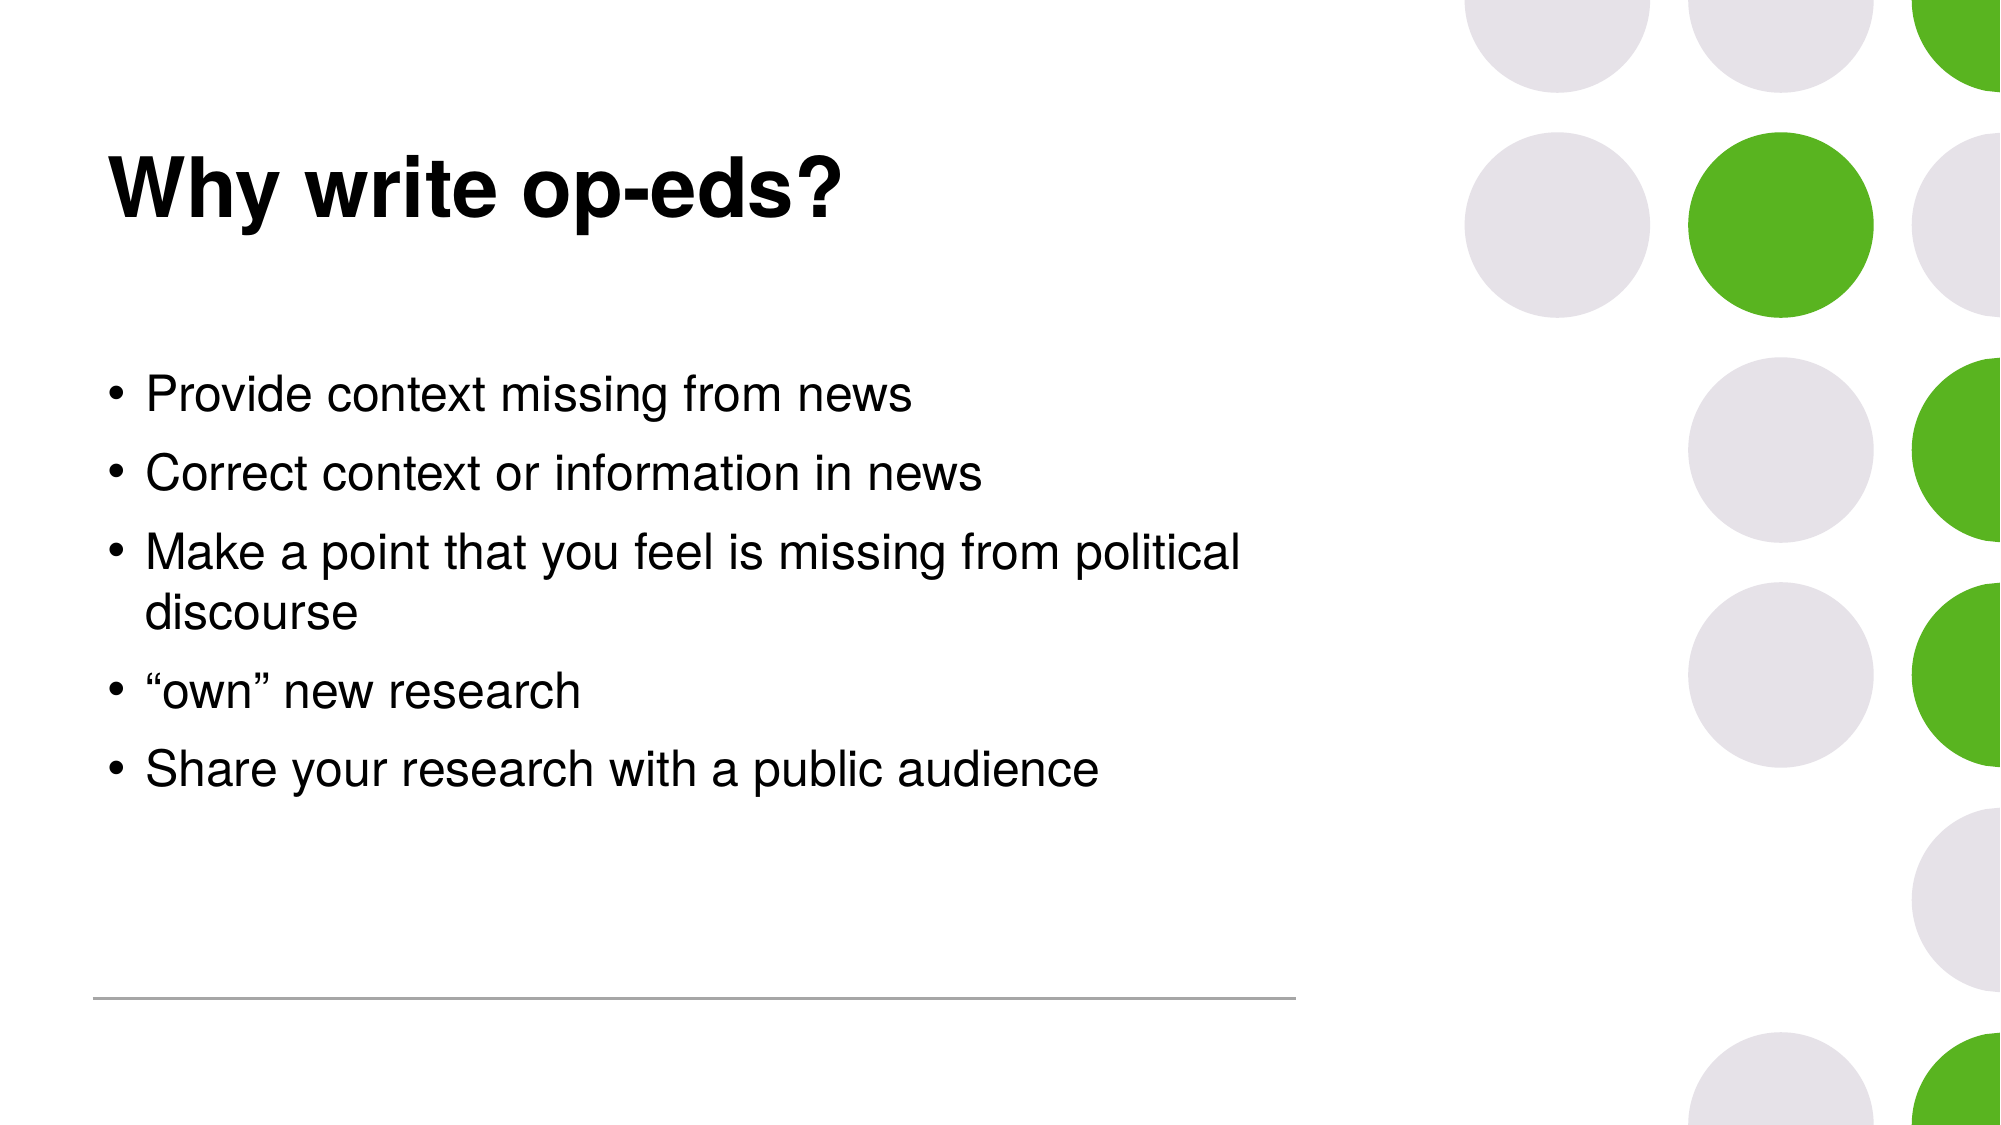

# Why write op-eds?
Provide context missing from news
Correct context or information in news
Make a point that you feel is missing from political discourse
“own” new research
Share your research with a public audience